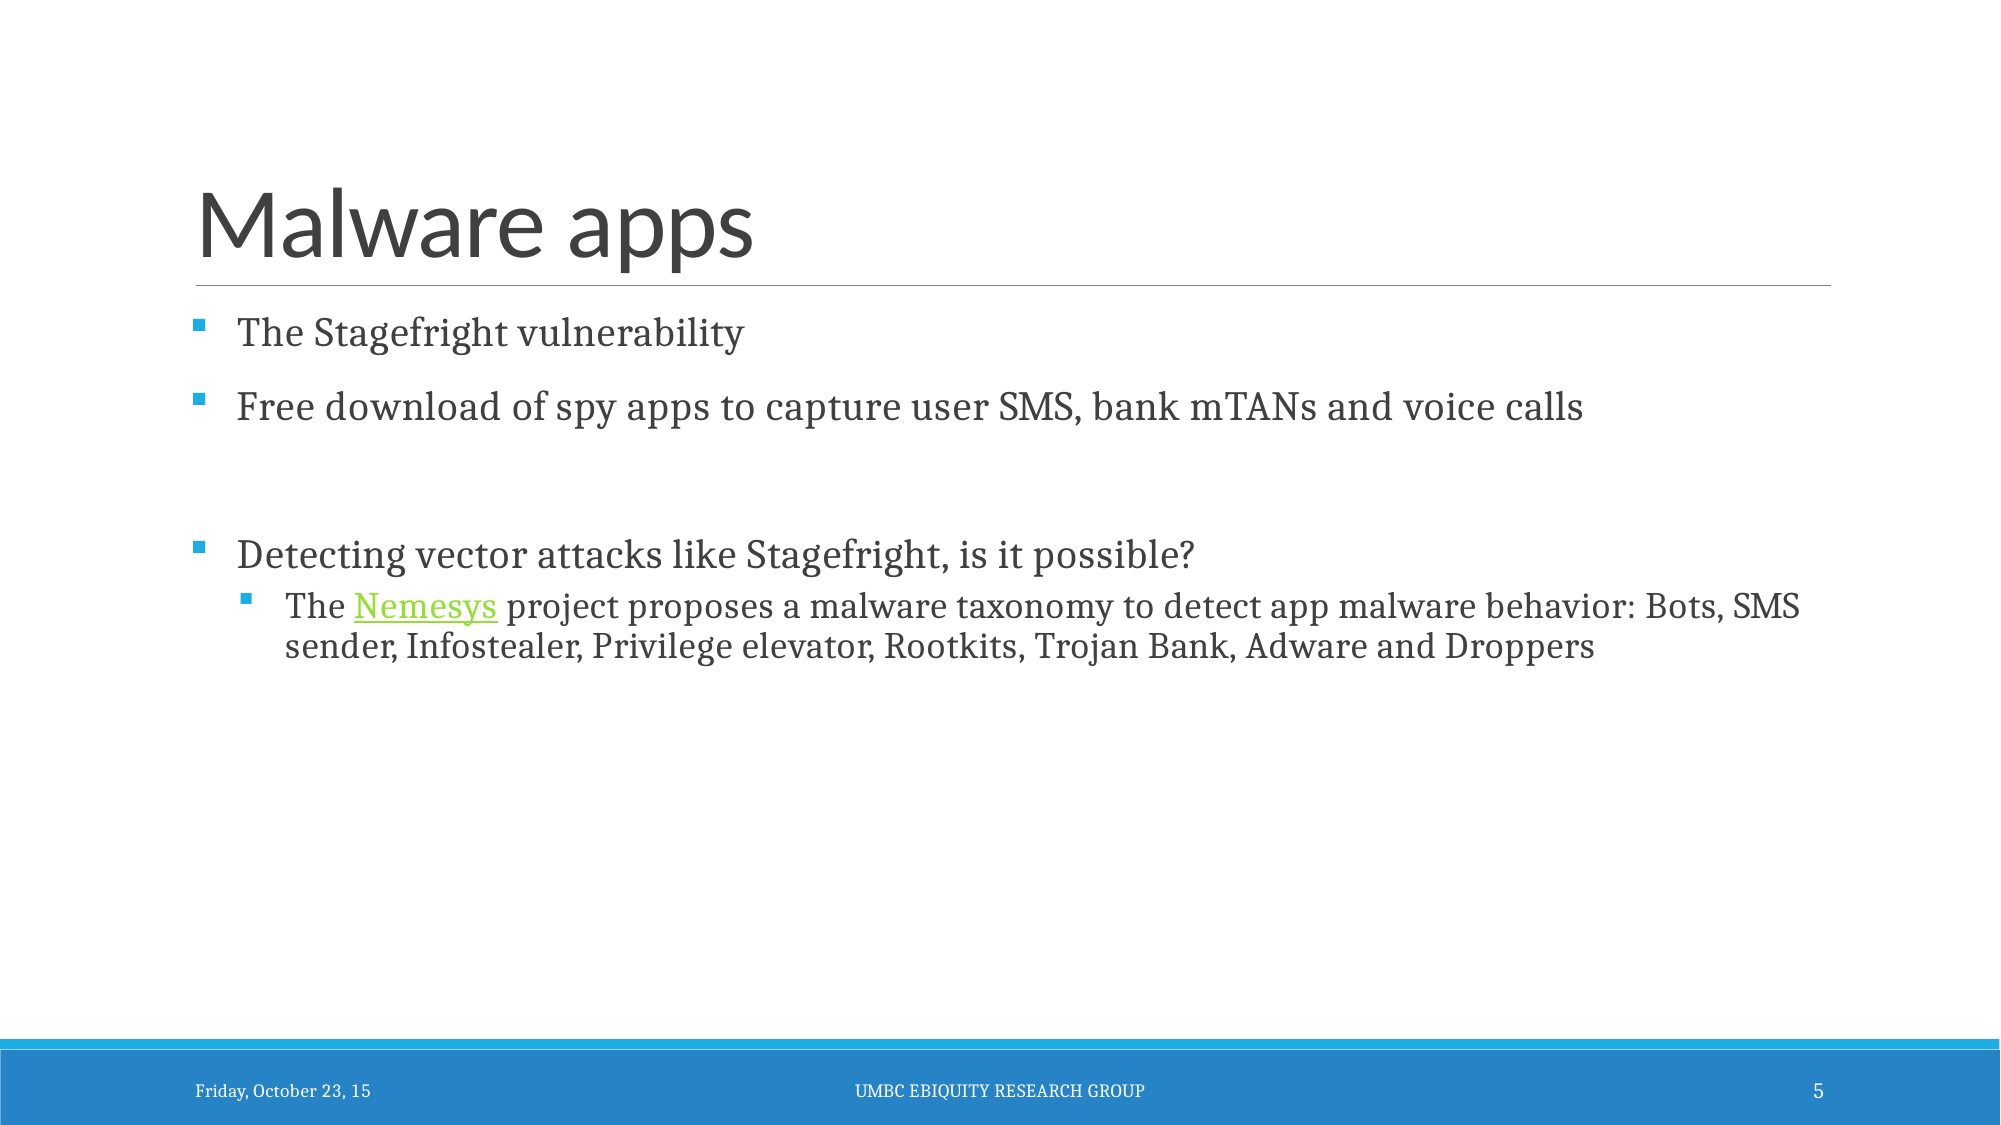

# Malware apps
The Stagefright vulnerability
Free download of spy apps to capture user SMS, bank mTANs and voice calls

Detecting vector attacks like Stagefright, is it possible?
The Nemesys project proposes a malware taxonomy to detect app malware behavior: Bots, SMS sender, Infostealer, Privilege elevator, Rootkits, Trojan Bank, Adware and Droppers
Friday, October 23, 15
UMBC Ebiquity Research Group
5